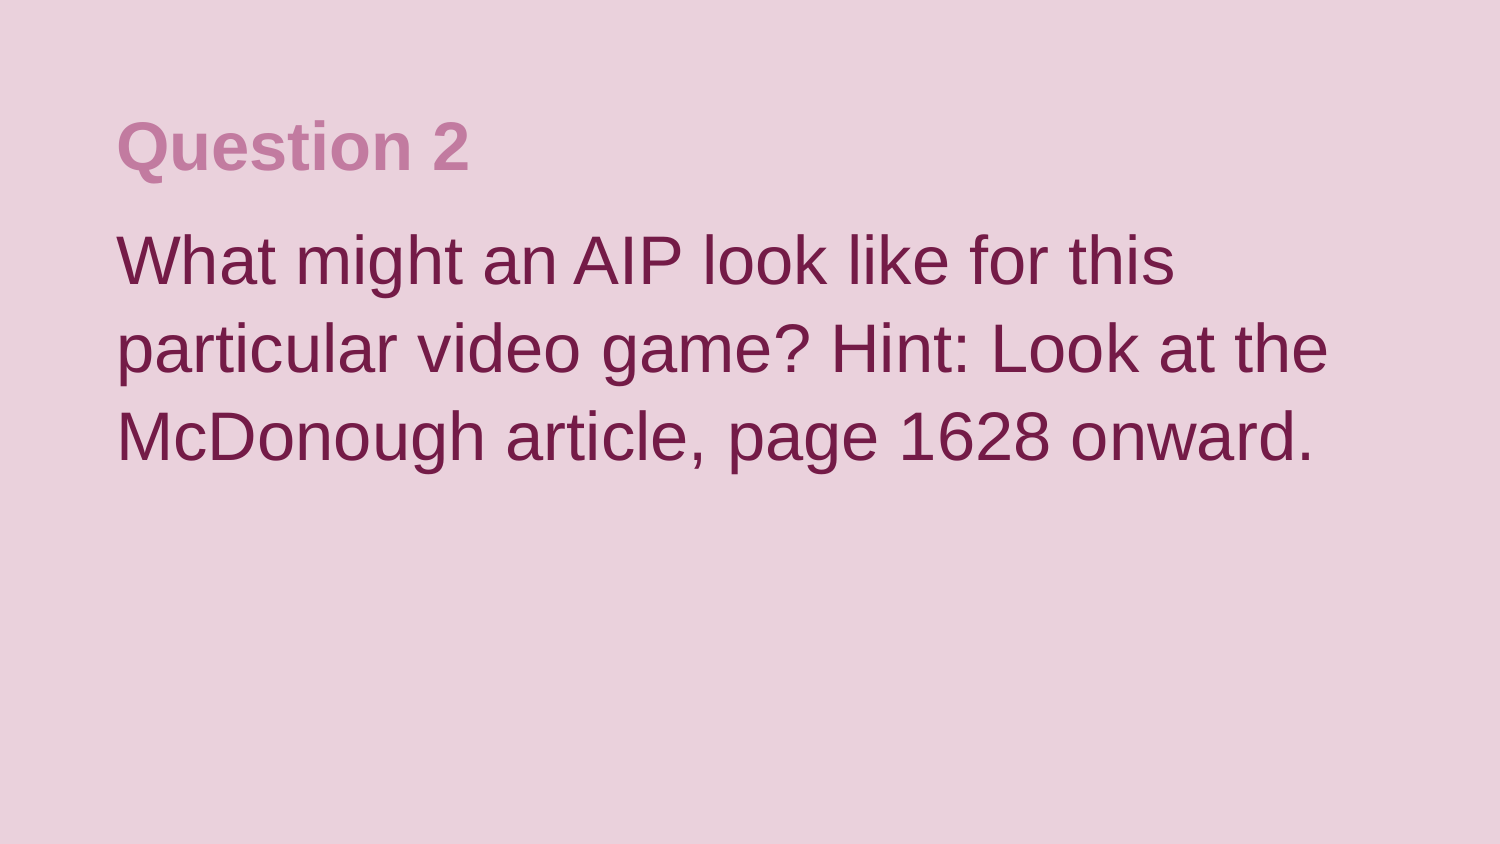

Question 2
What might an AIP look like for this particular video game? Hint: Look at the McDonough article, page 1628 onward.